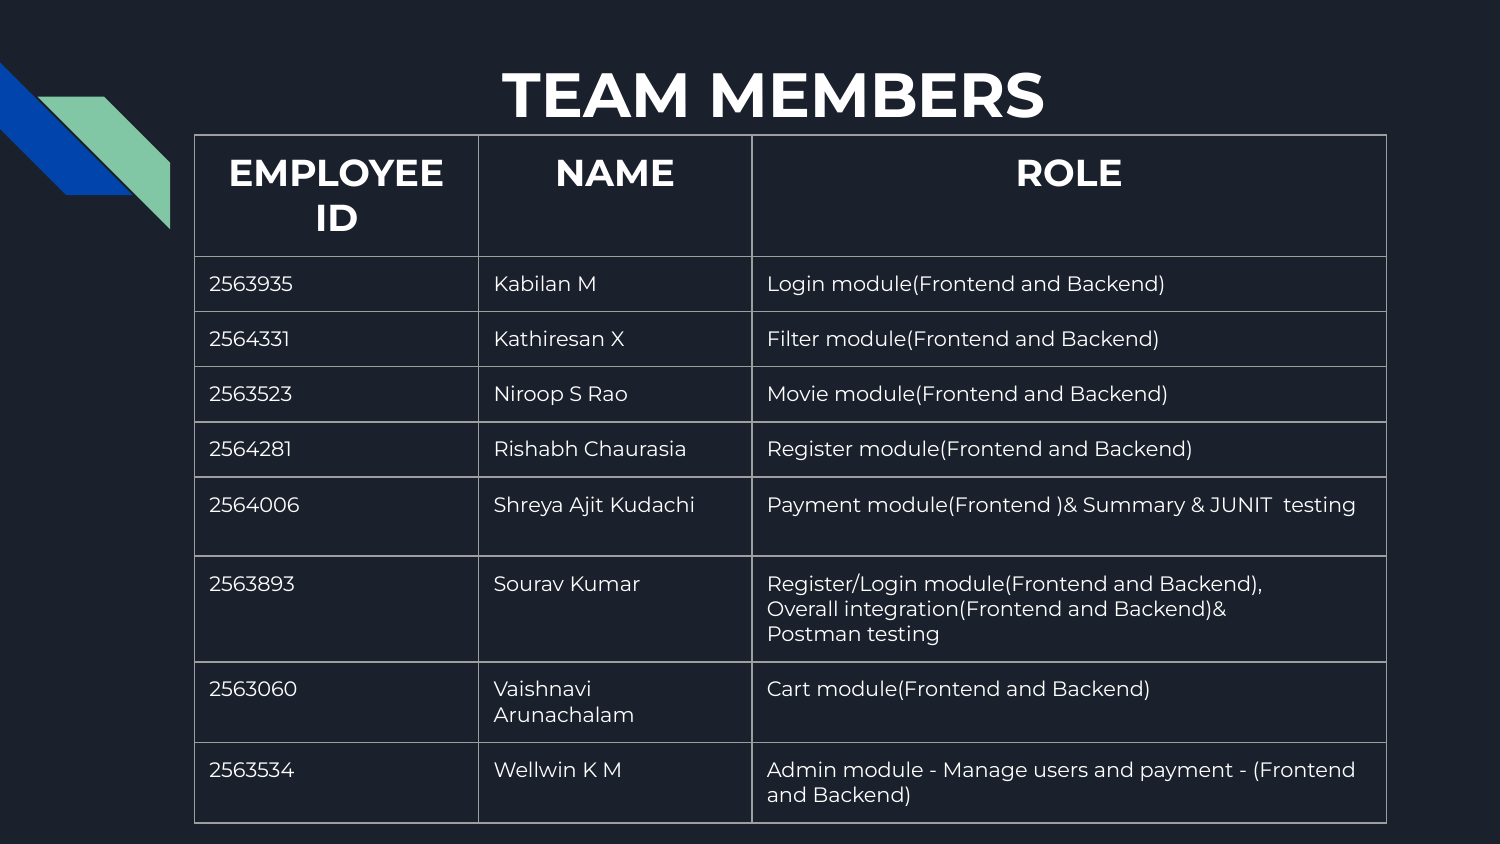

# TEAM MEMBERS
| EMPLOYEE ID | NAME | ROLE |
| --- | --- | --- |
| 2563935 | Kabilan M | Login module(Frontend and Backend) |
| 2564331 | Kathiresan X | Filter module(Frontend and Backend) |
| 2563523 | Niroop S Rao | Movie module(Frontend and Backend) |
| 2564281 | Rishabh Chaurasia | Register module(Frontend and Backend) |
| 2564006 | Shreya Ajit Kudachi | Payment module(Frontend )& Summary & JUNIT testing |
| 2563893 | Sourav Kumar | Register/Login module(Frontend and Backend), Overall integration(Frontend and Backend)& Postman testing |
| 2563060 | Vaishnavi Arunachalam | Cart module(Frontend and Backend) |
| 2563534 | Wellwin K M | Admin module - Manage users and payment - (Frontend and Backend) |